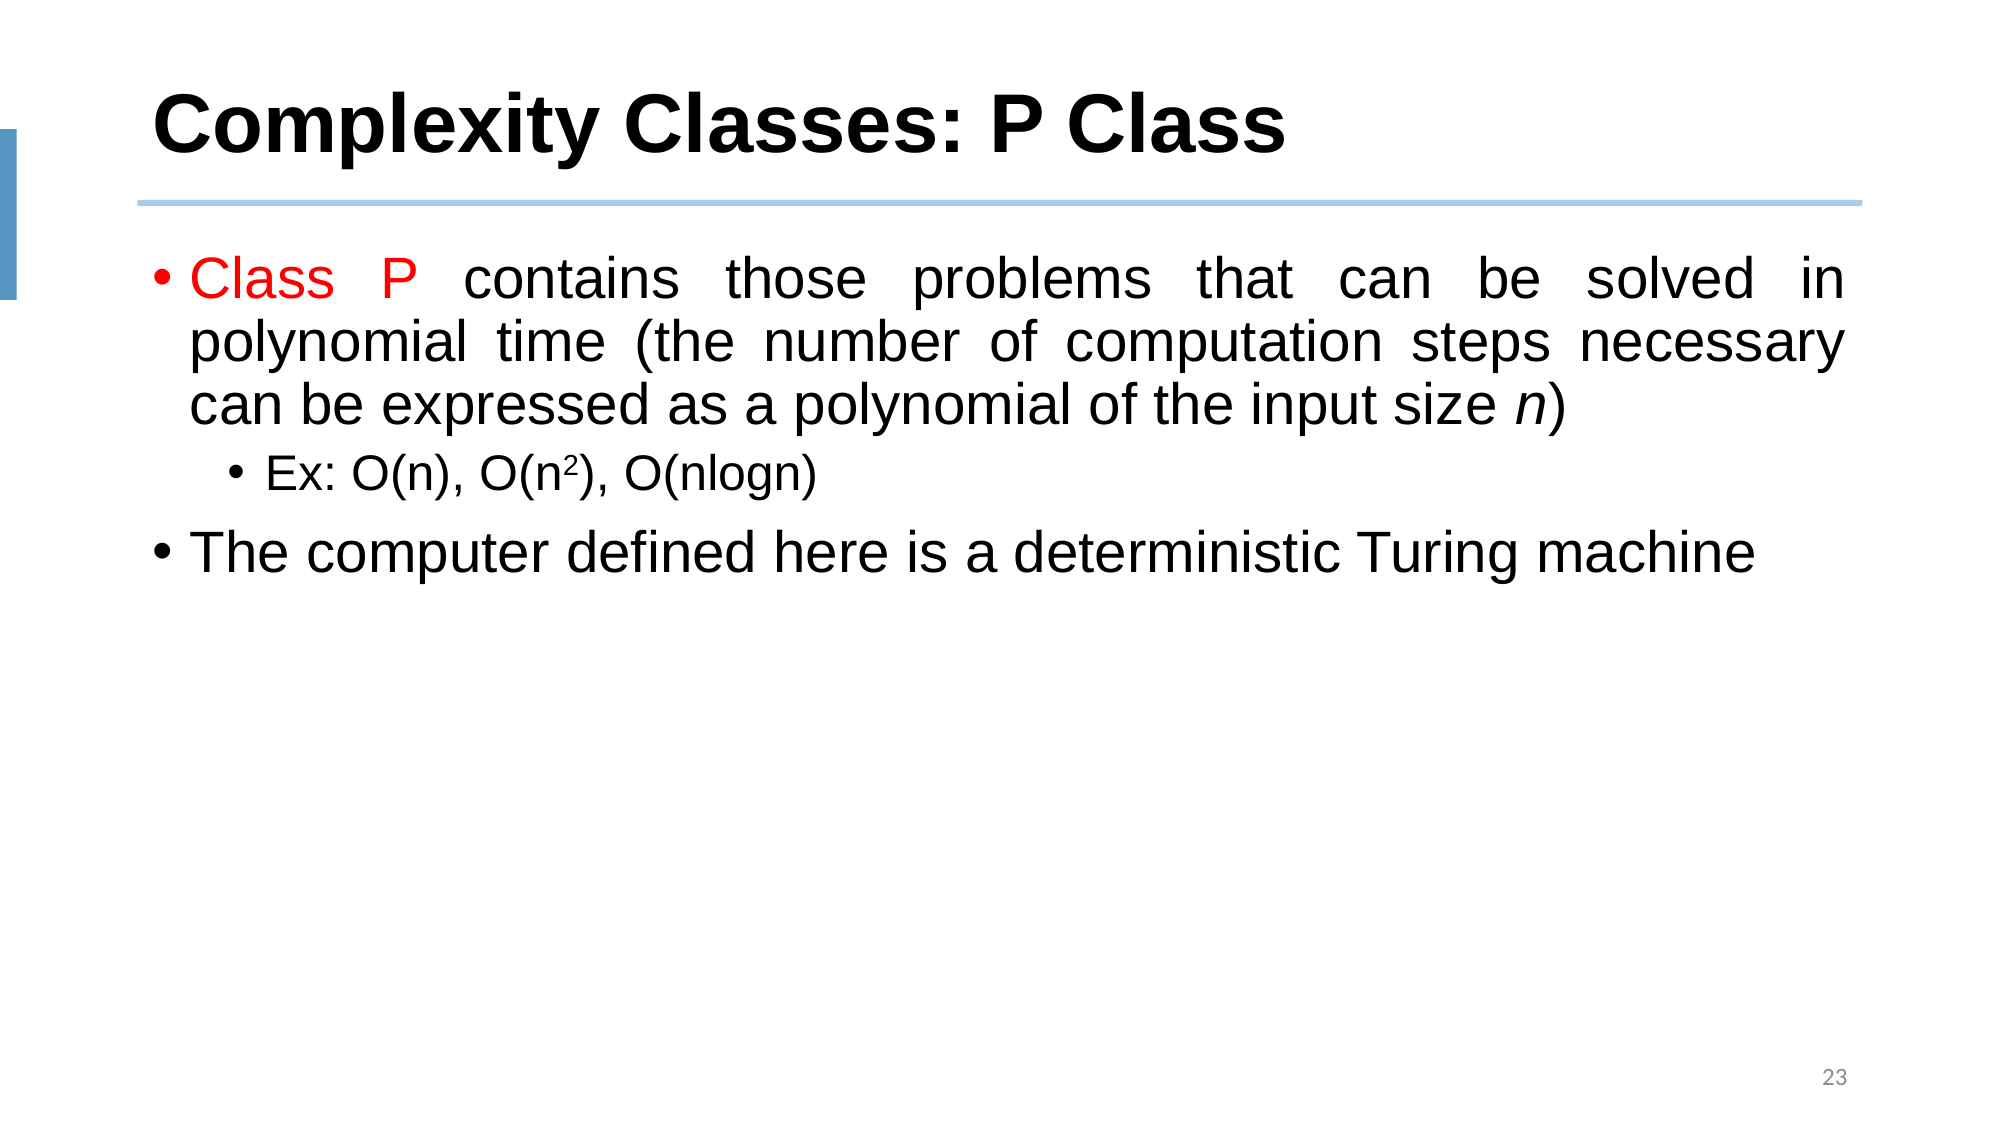

# Complexity Classes: P Class
Class P contains those problems that can be solved in polynomial time (the number of computation steps necessary can be expressed as a polynomial of the input size n)
Ex: O(n), O(n2), O(nlogn)
The computer defined here is a deterministic Turing machine

23